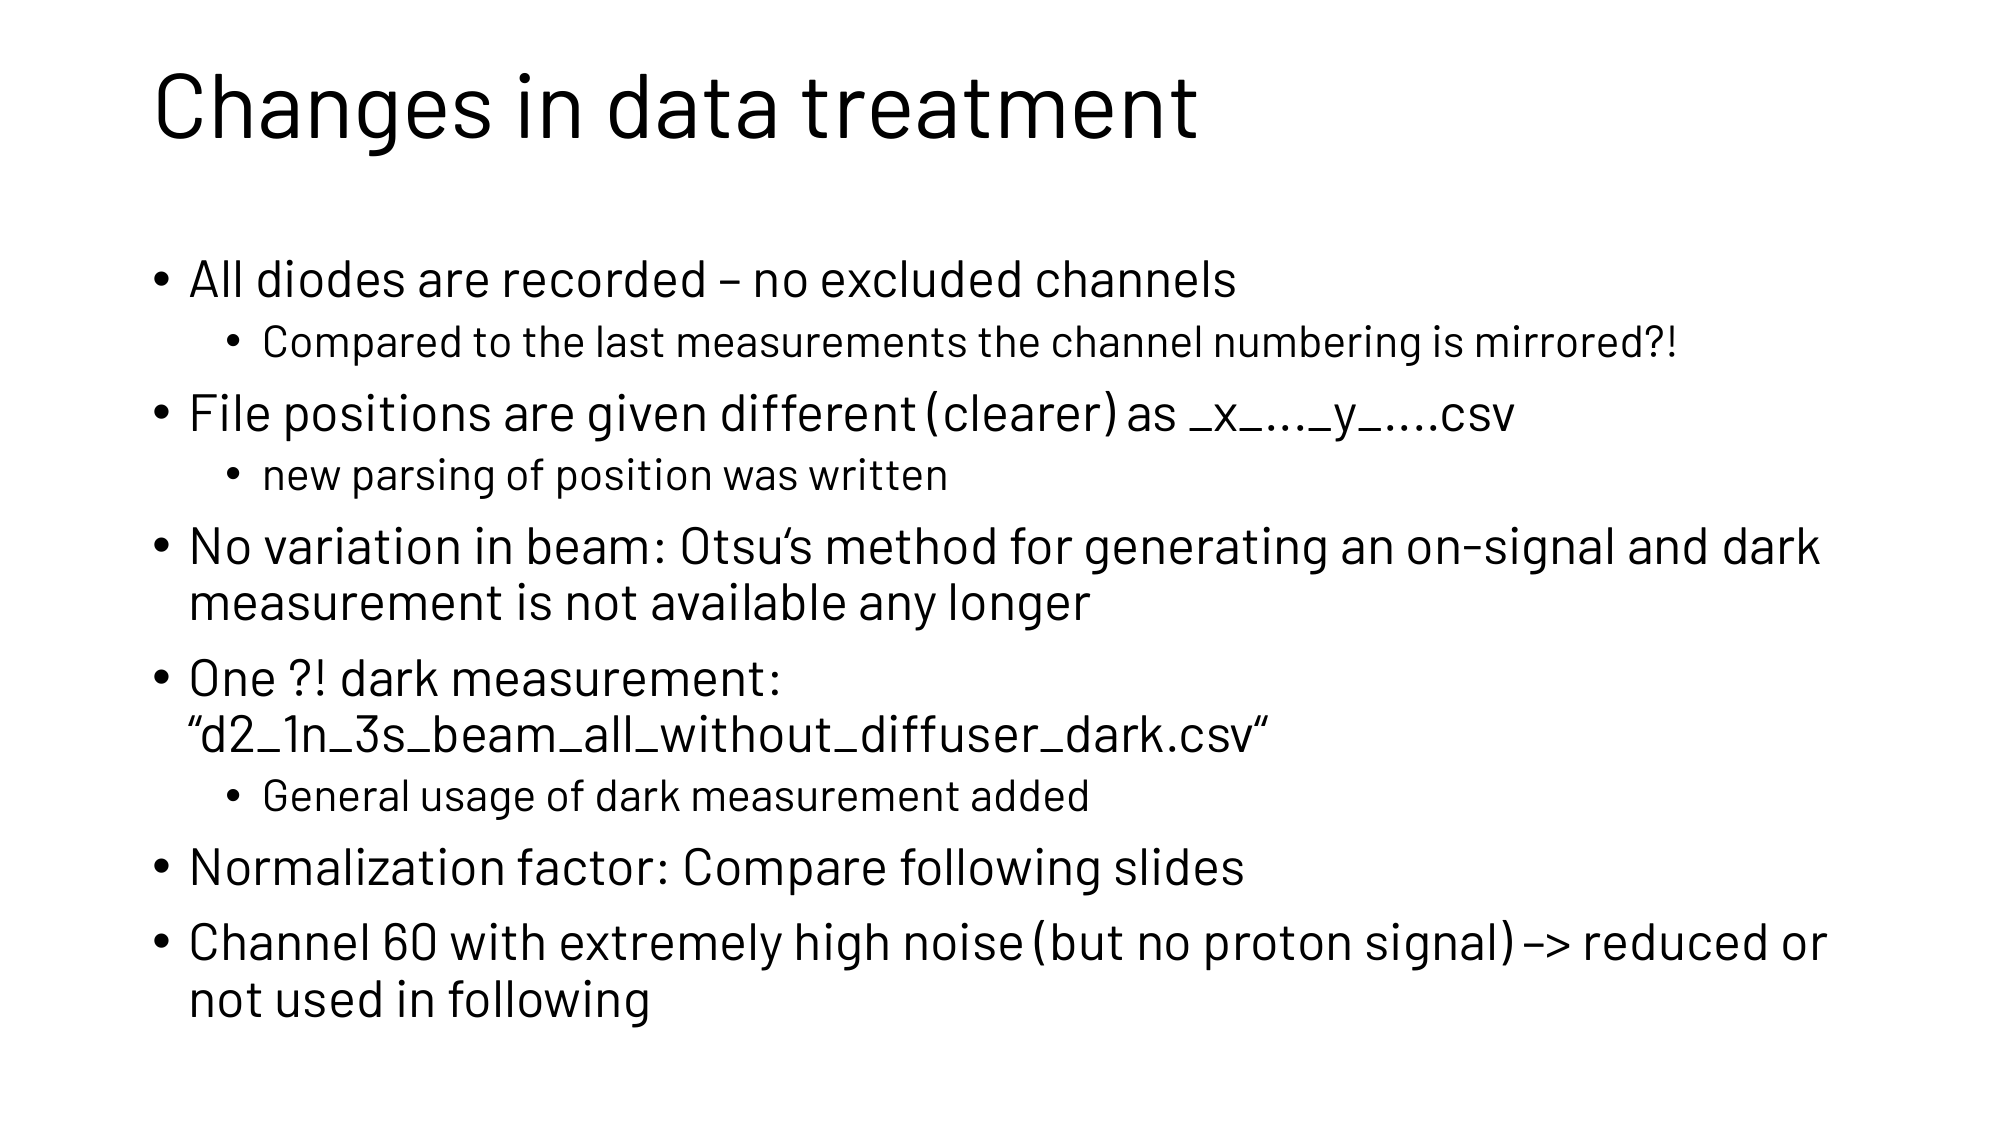

# Changes in data treatment
All diodes are recorded – no excluded channels
Compared to the last measurements the channel numbering is mirrored?!
File positions are given different (clearer) as _x_..._y_....csv
new parsing of position was written
No variation in beam: Otsu‘s method for generating an on-signal and dark measurement is not available any longer
One ?! dark measurement: “d2_1n_3s_beam_all_without_diffuser_dark.csv“
General usage of dark measurement added
Normalization factor: Compare following slides
Channel 60 with extremely high noise (but no proton signal) –> reduced or not used in following